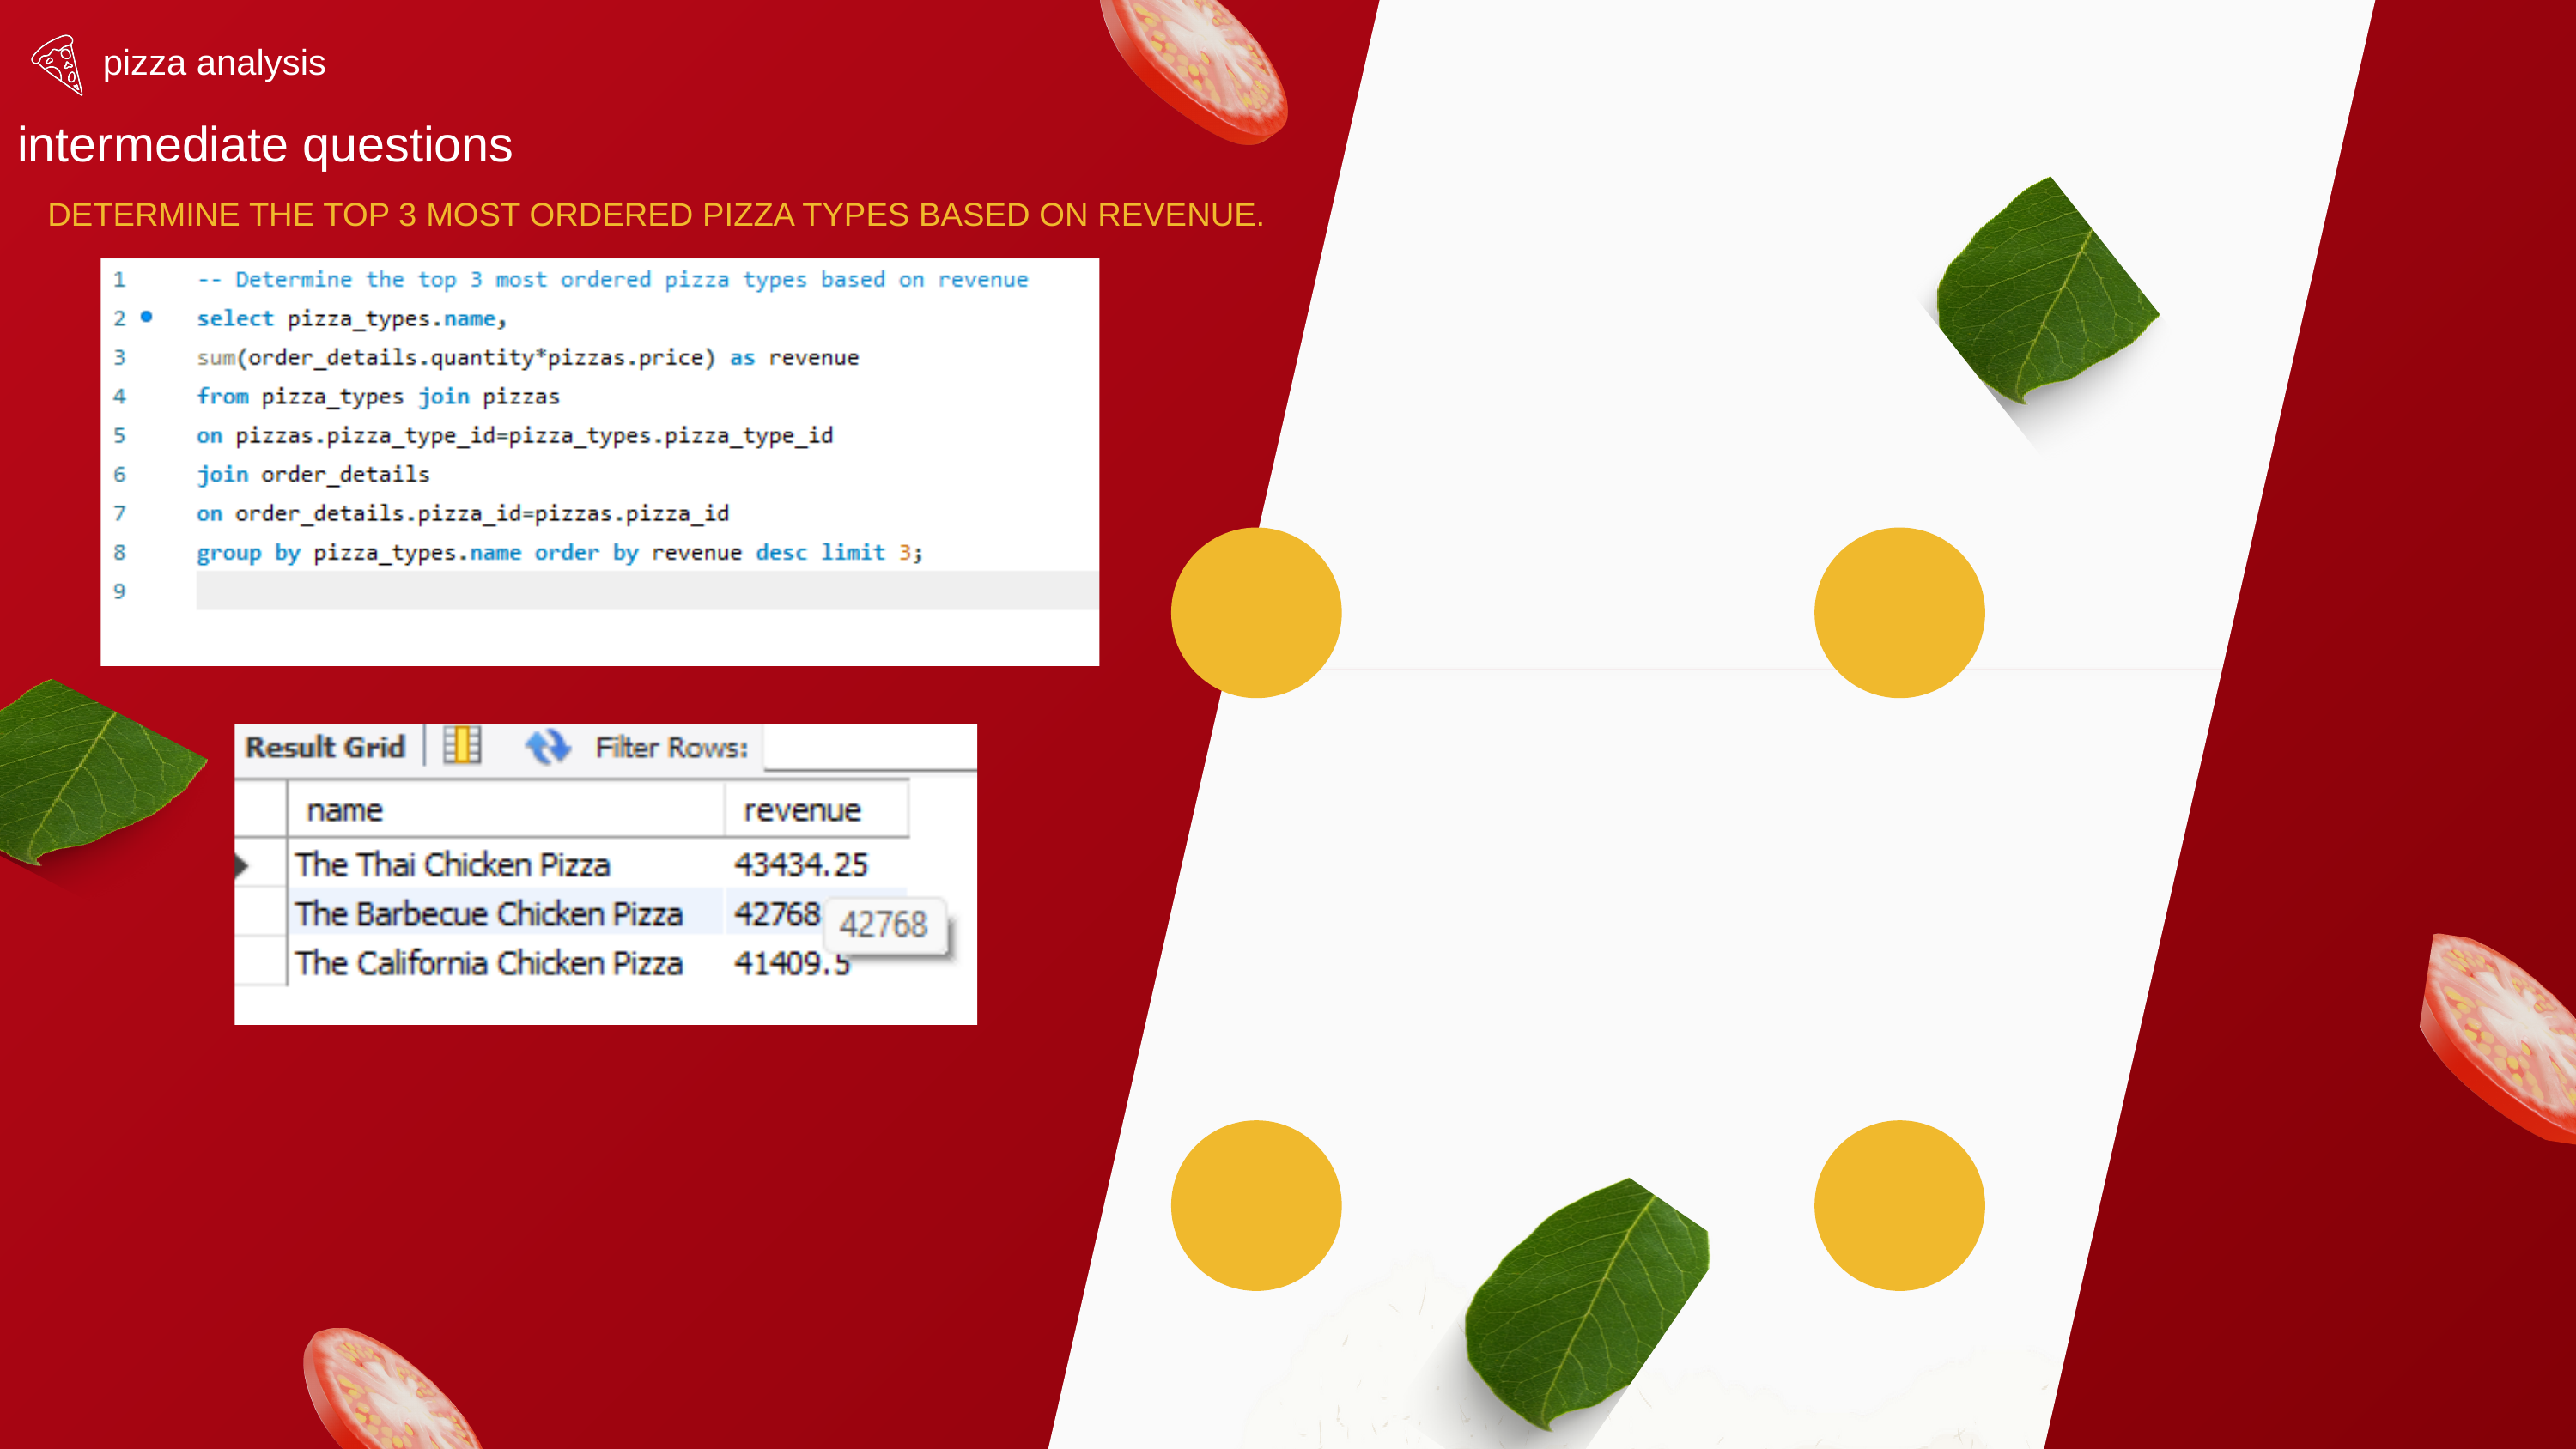

pizza analysis
intermediate questions

DETERMINE THE TOP 3 MOST ORDERED PIZZA TYPES BASED ON REVENUE.